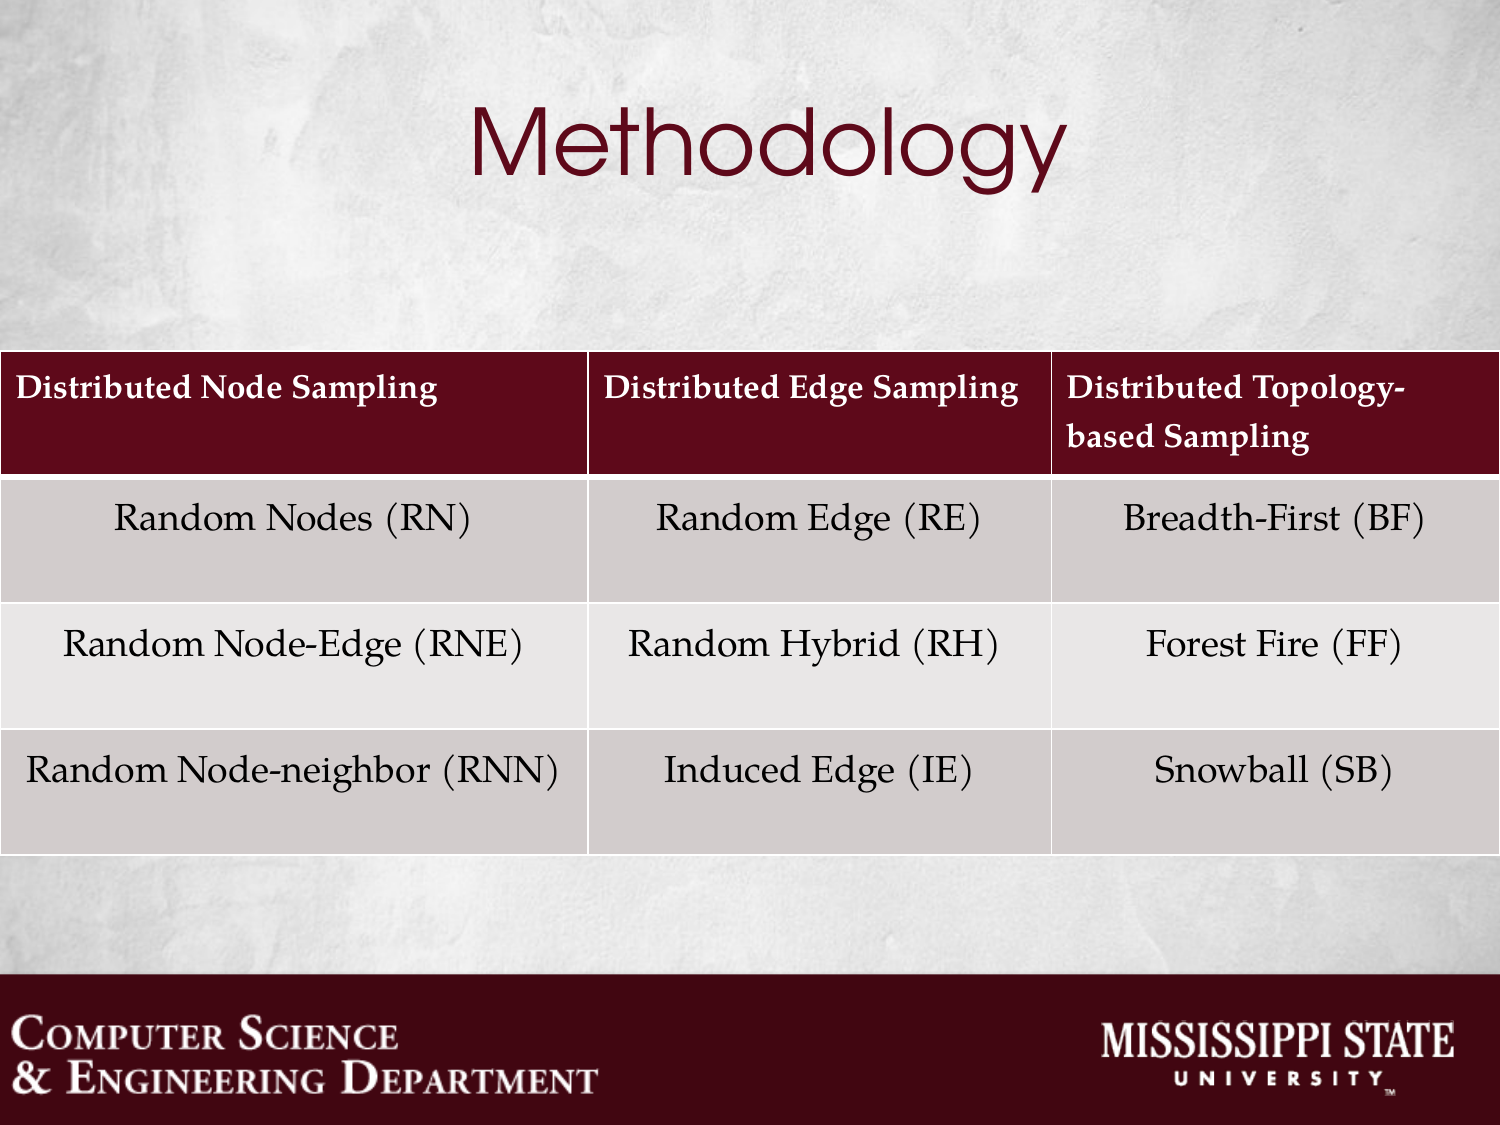

# Methodology
| Distributed Node Sampling | Distributed Edge Sampling | Distributed Topology-based Sampling |
| --- | --- | --- |
| Random Nodes (RN) | Random Edge (RE) | Breadth-First (BF) |
| Random Node-Edge (RNE) | Random Hybrid (RH) | Forest Fire (FF) |
| Random Node-neighbor (RNN) | Induced Edge (IE) | Snowball (SB) |